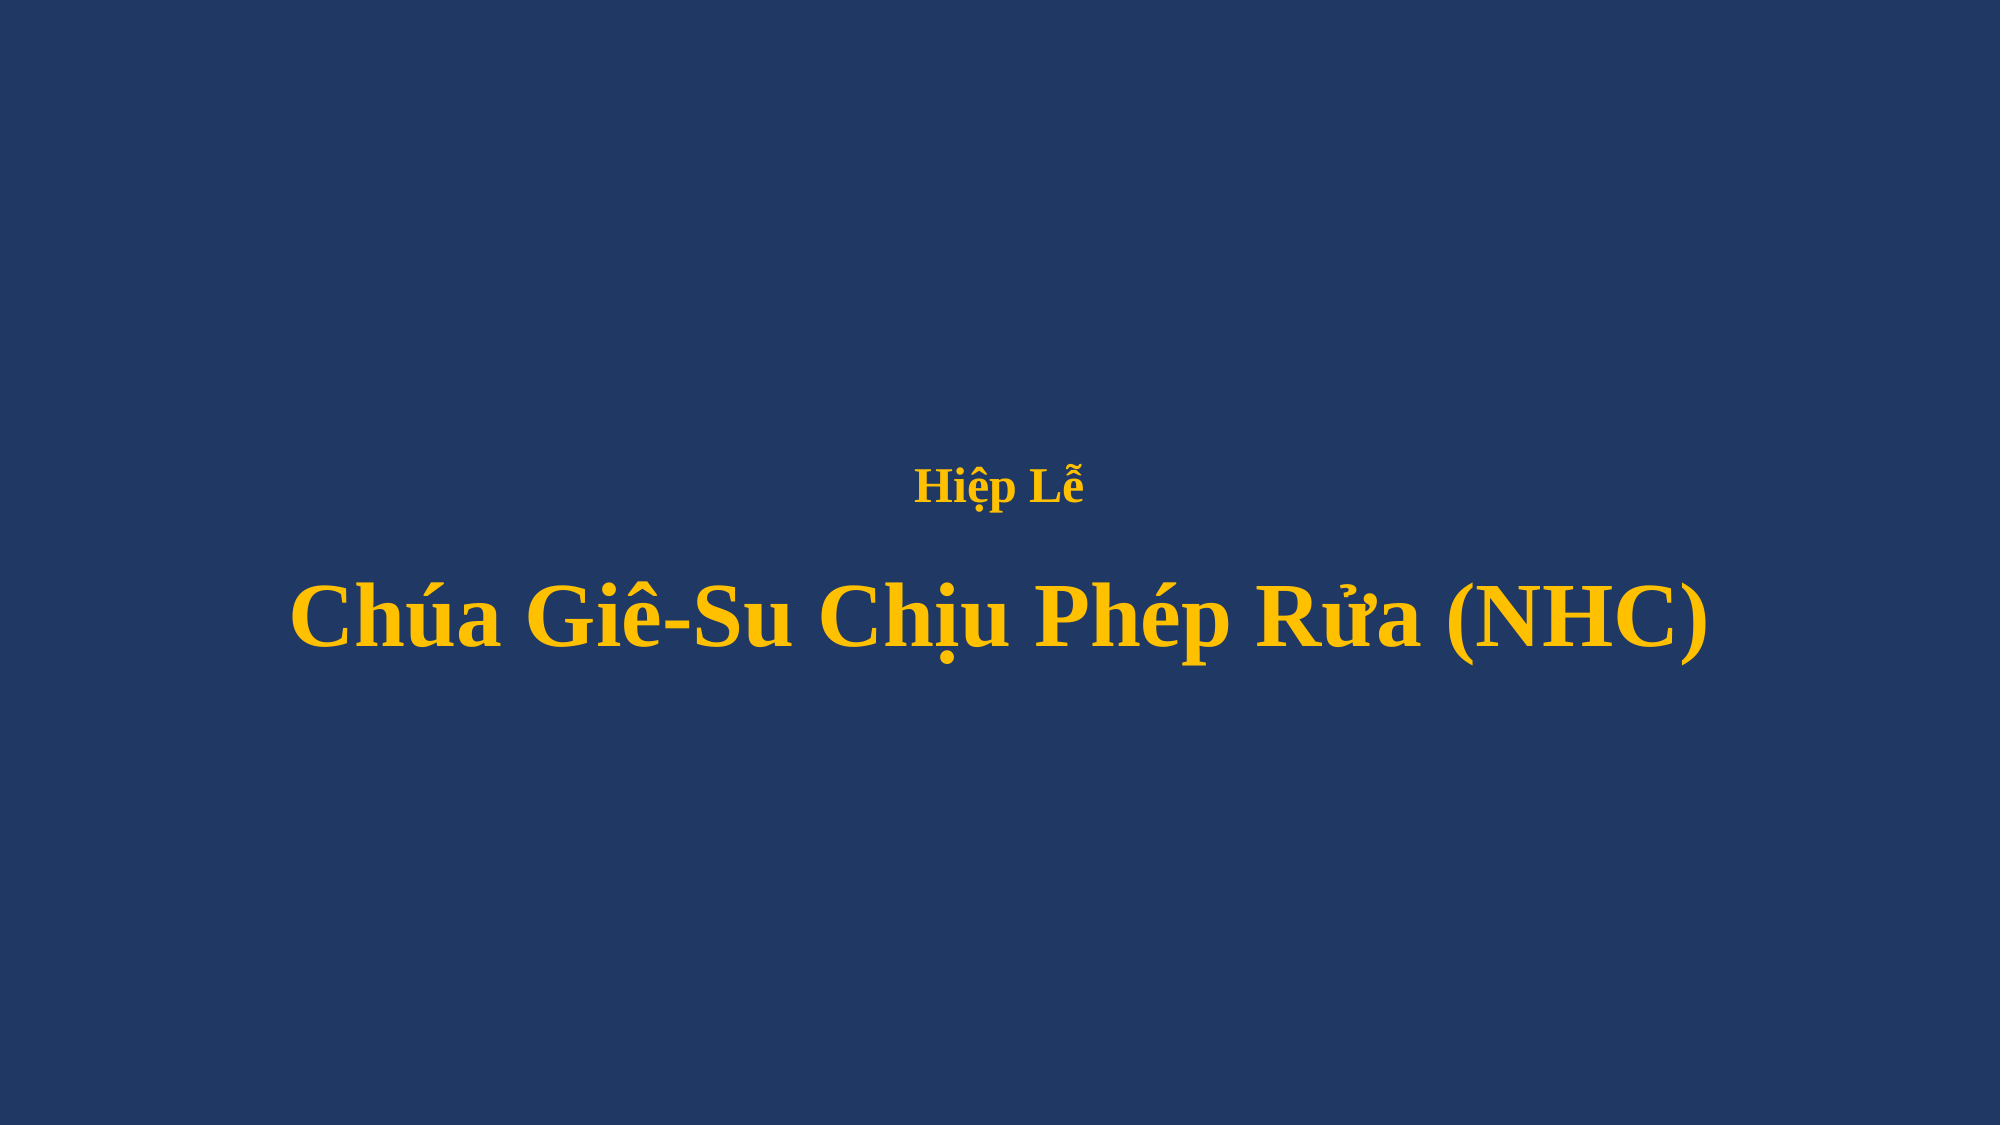

# Hiệp Lễ Chúa Giê-Su Chịu Phép Rửa (NHC)